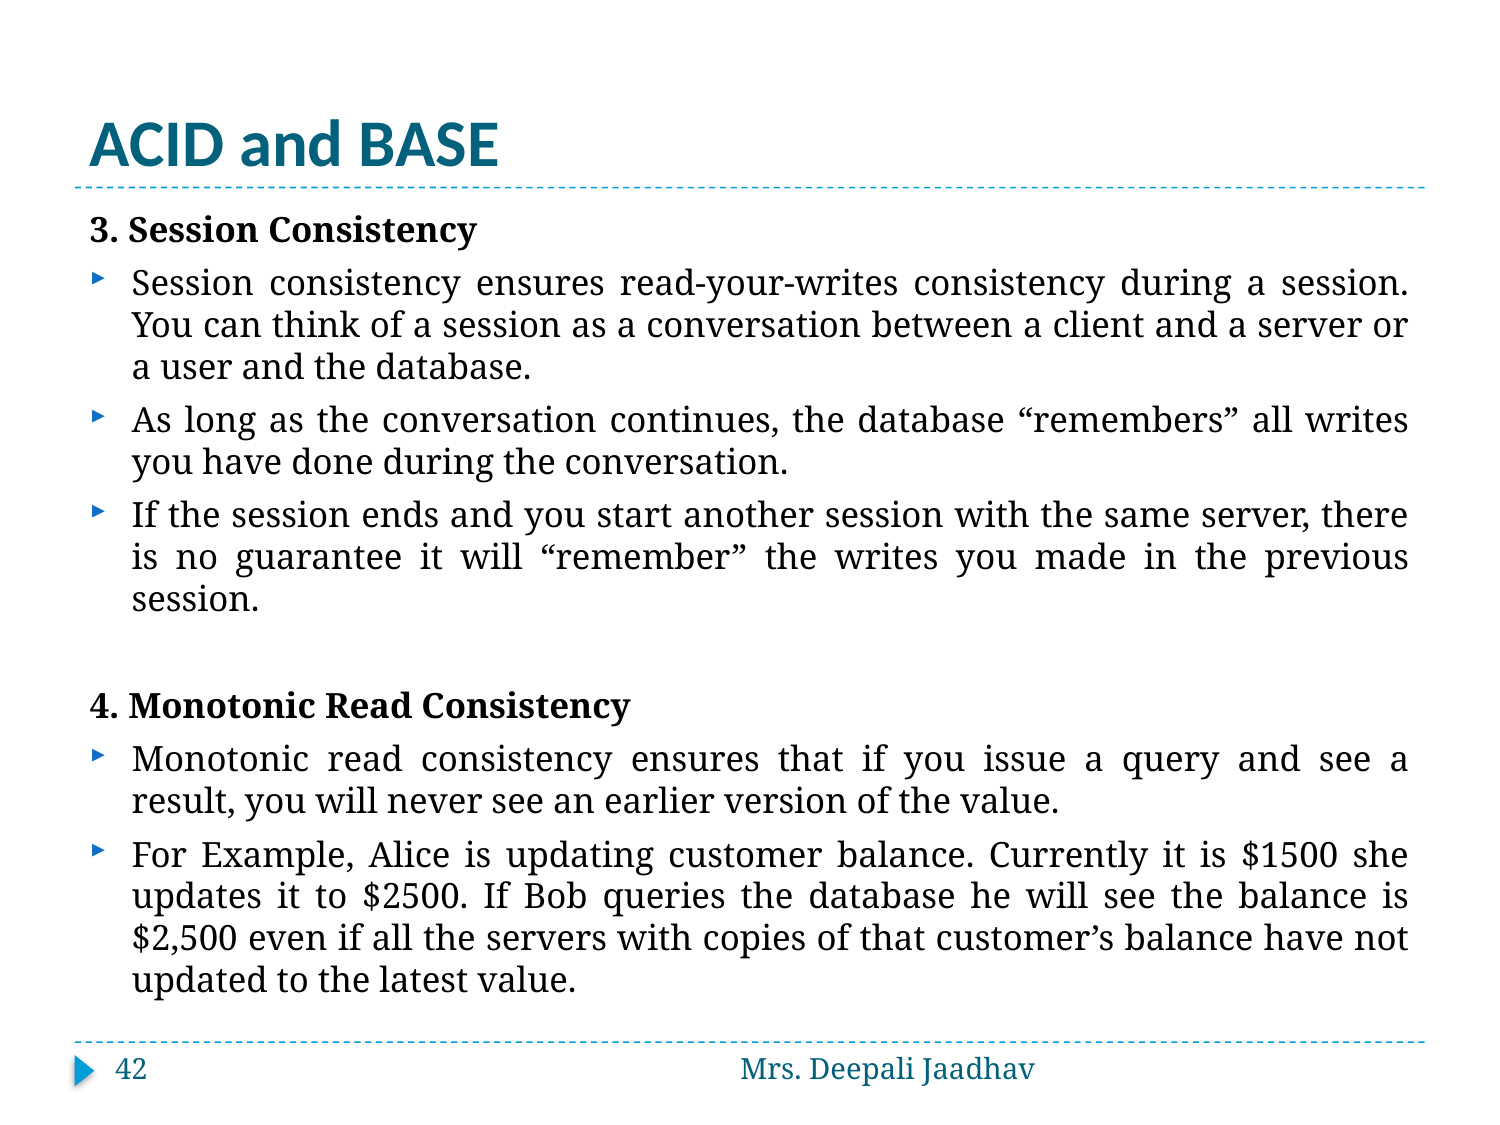

# ACID and BASE
3. Session Consistency
Session consistency ensures read-your-writes consistency during a session. You can think of a session as a conversation between a client and a server or a user and the database.
As long as the conversation continues, the database “remembers” all writes you have done during the conversation.
If the session ends and you start another session with the same server, there is no guarantee it will “remember” the writes you made in the previous session.

4. Monotonic Read Consistency
Monotonic read consistency ensures that if you issue a query and see a result, you will never see an earlier version of the value.
For Example, Alice is updating customer balance. Currently it is $1500 she updates it to $2500. If Bob queries the database he will see the balance is $2,500 even if all the servers with copies of that customer’s balance have not updated to the latest value.
42
Mrs. Deepali Jaadhav